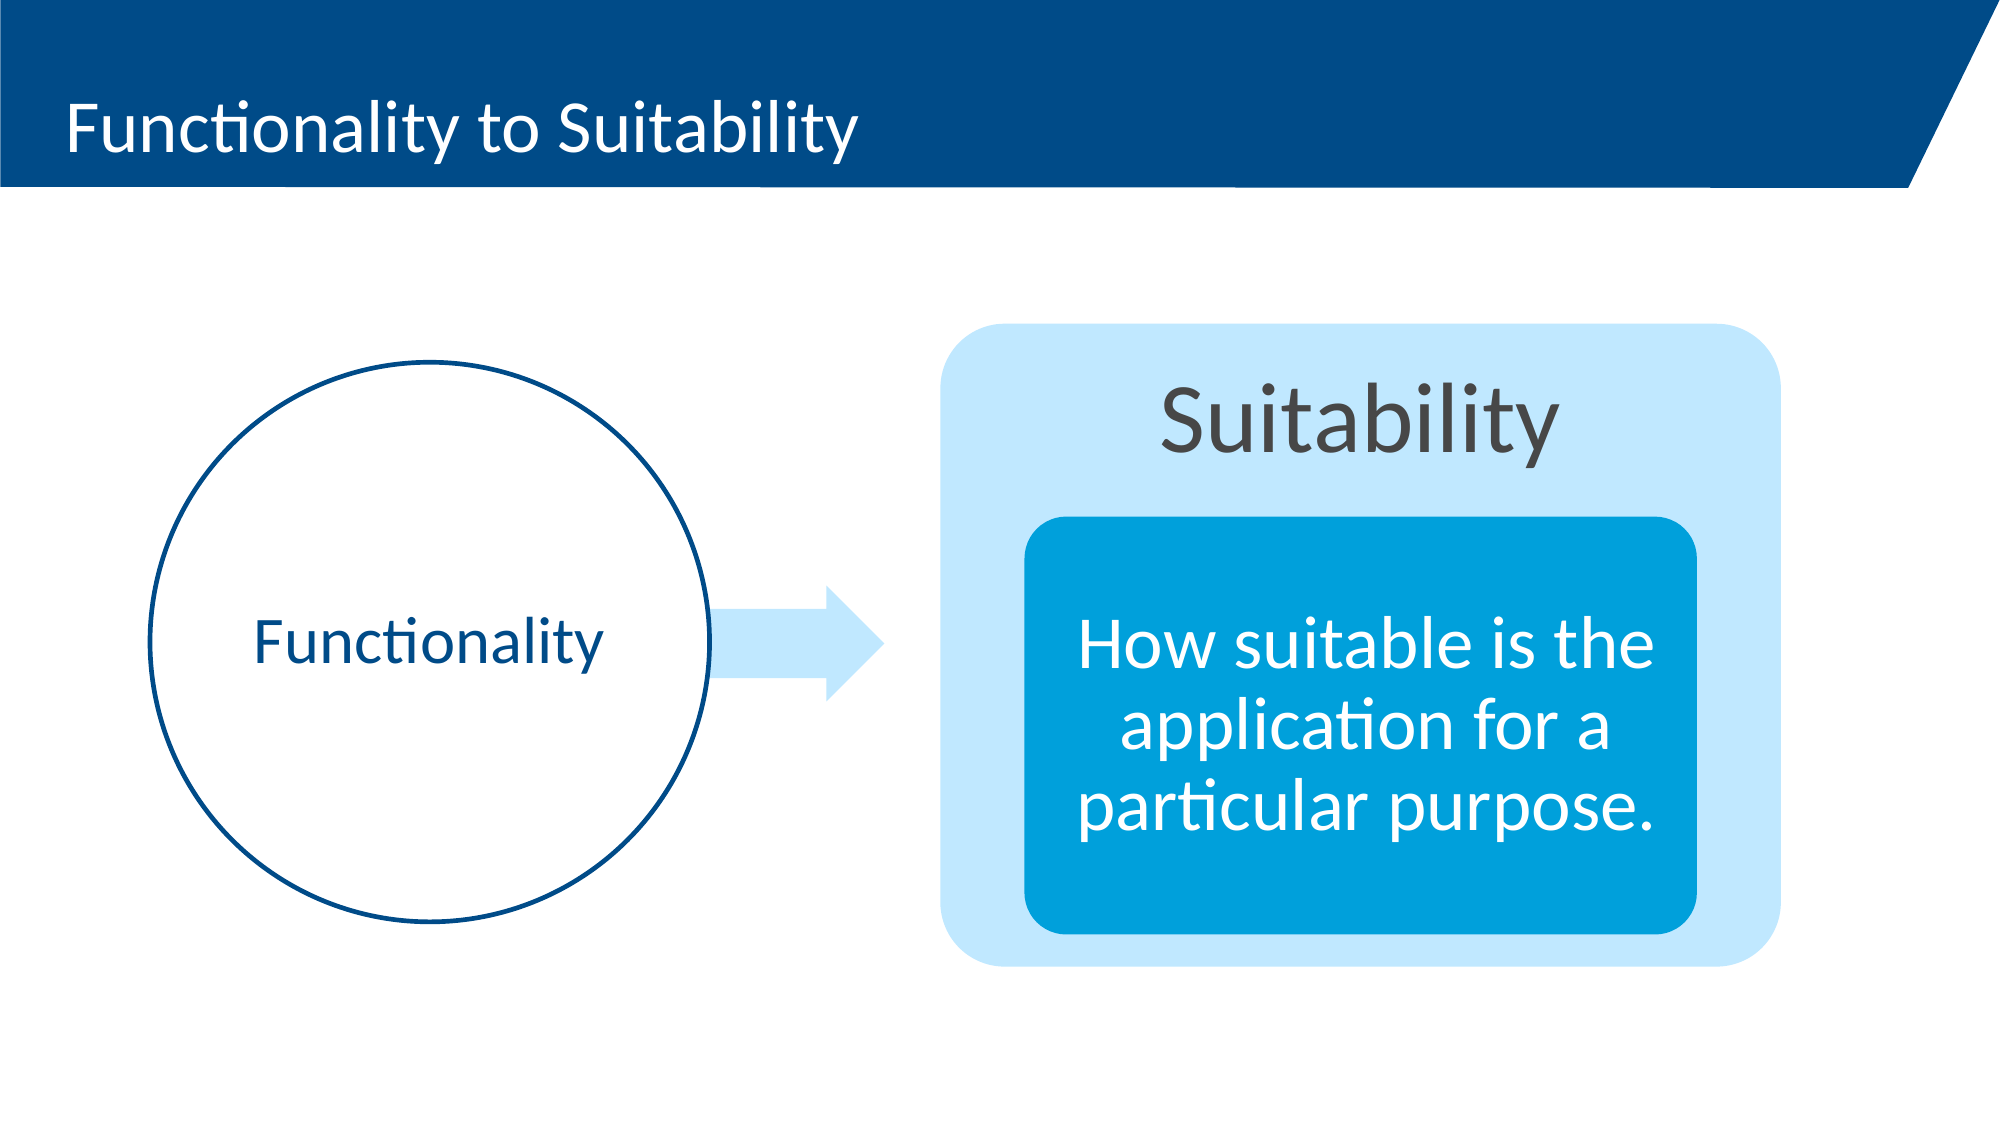

# Functionality to Suitability
Suitability
How suitable is the application for a particular purpose.

Functionality